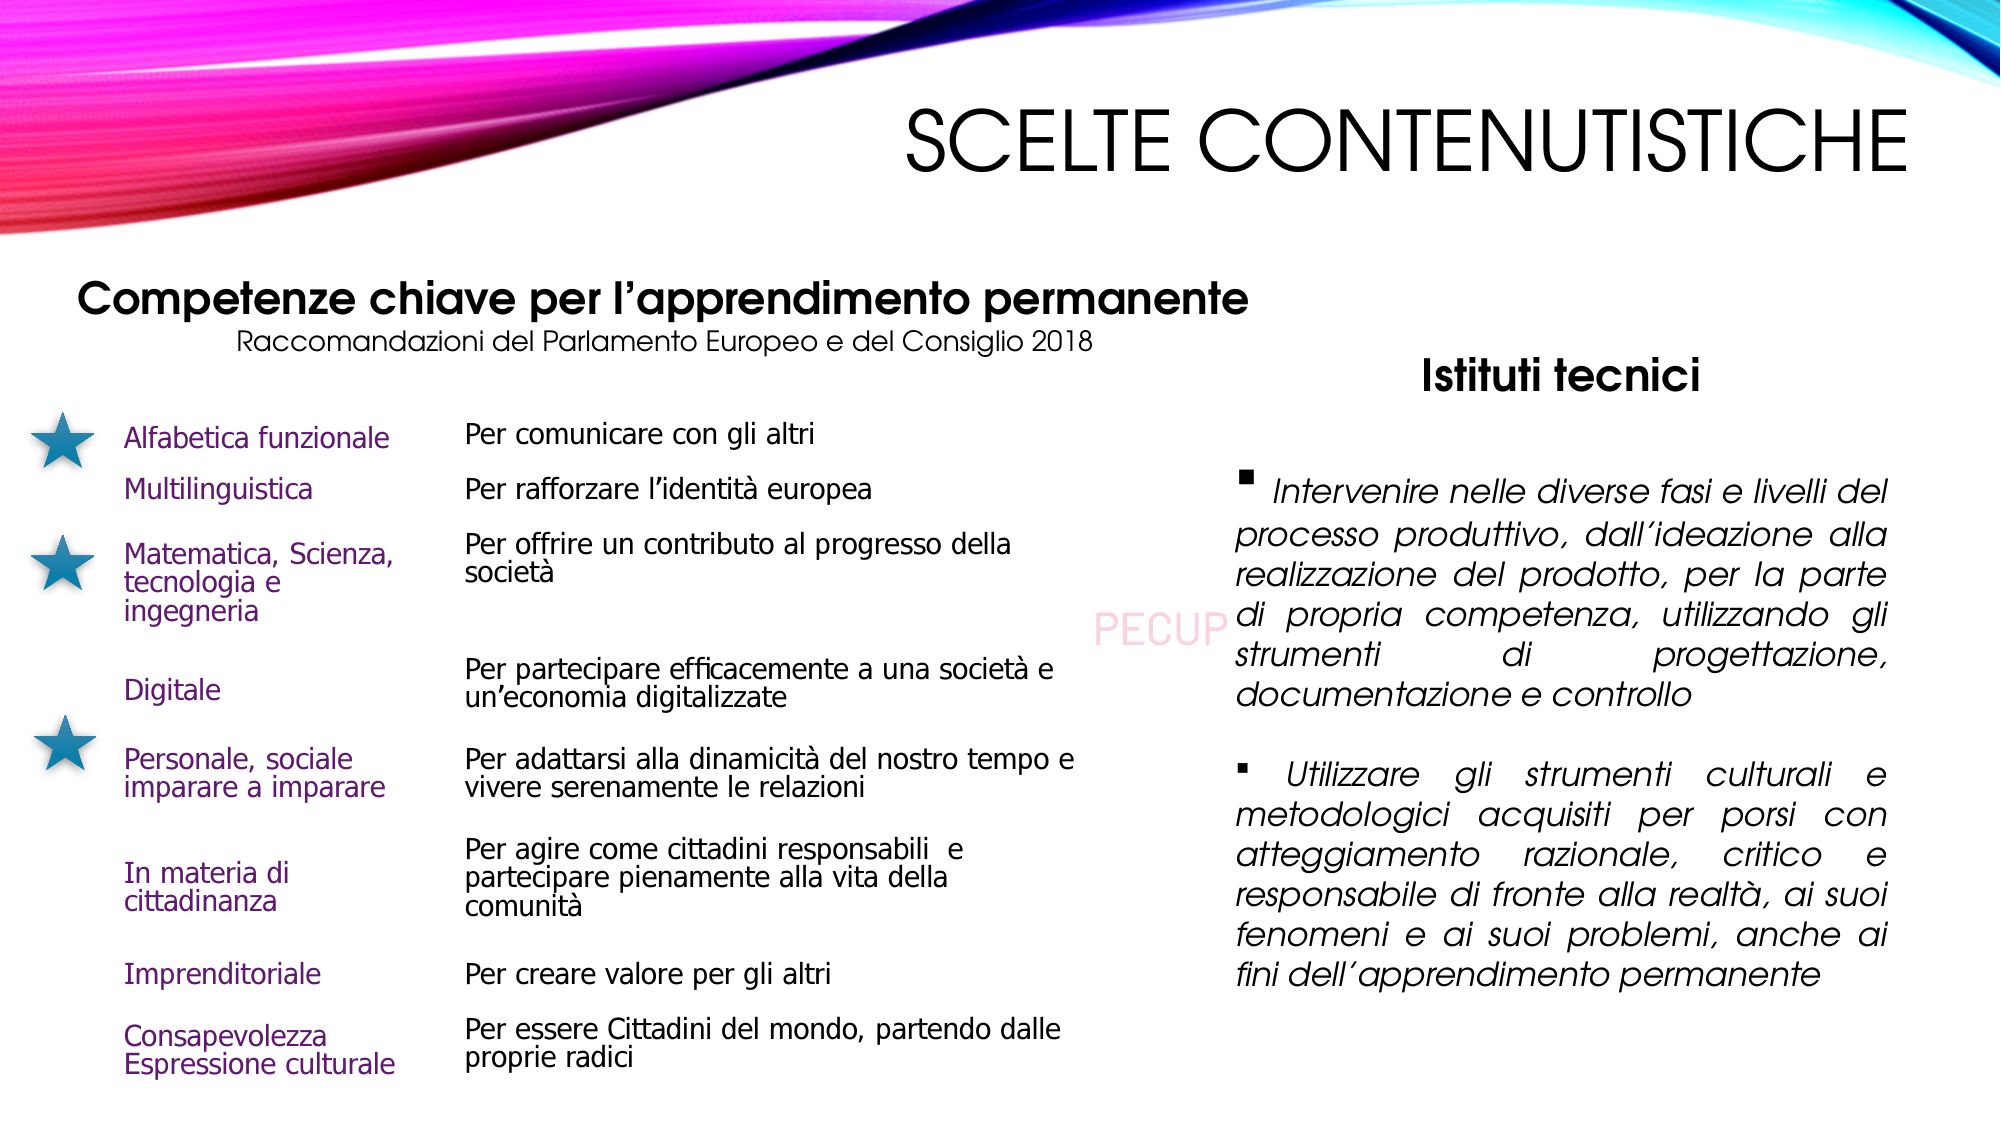

# Scelte contenutistiche
Competenze chiave per l’apprendimento permanente
Raccomandazioni del Parlamento Europeo e del Consiglio 2018
Istituti tecnici

 Intervenire nelle diverse fasi e livelli del processo produttivo, dall’ideazione alla realizzazione del prodotto, per la parte di propria competenza, utilizzando gli strumenti di progettazione, documentazione e controllo

 Utilizzare gli strumenti culturali e metodologici acquisiti per porsi con atteggiamento razionale, critico e responsabile di fronte alla realtà, ai suoi fenomeni e ai suoi problemi, anche ai fini dell’apprendimento permanente

| Alfabetica funzionale | Per comunicare con gli altri |
| --- | --- |
| Multilinguistica | Per rafforzare l’identità europea |
| Matematica, Scienza, tecnologia e ingegneria | Per offrire un contributo al progresso della società |
| Digitale | Per partecipare efficacemente a una società e un’economia digitalizzate |
| Personale, sociale imparare a imparare | Per adattarsi alla dinamicità del nostro tempo e vivere serenamente le relazioni |
| In materia di cittadinanza | Per agire come cittadini responsabili e partecipare pienamente alla vita della comunità |
| Imprenditoriale | Per creare valore per gli altri |
| Consapevolezza Espressione culturale | Per essere Cittadini del mondo, partendo dalle proprie radici |
PECUP